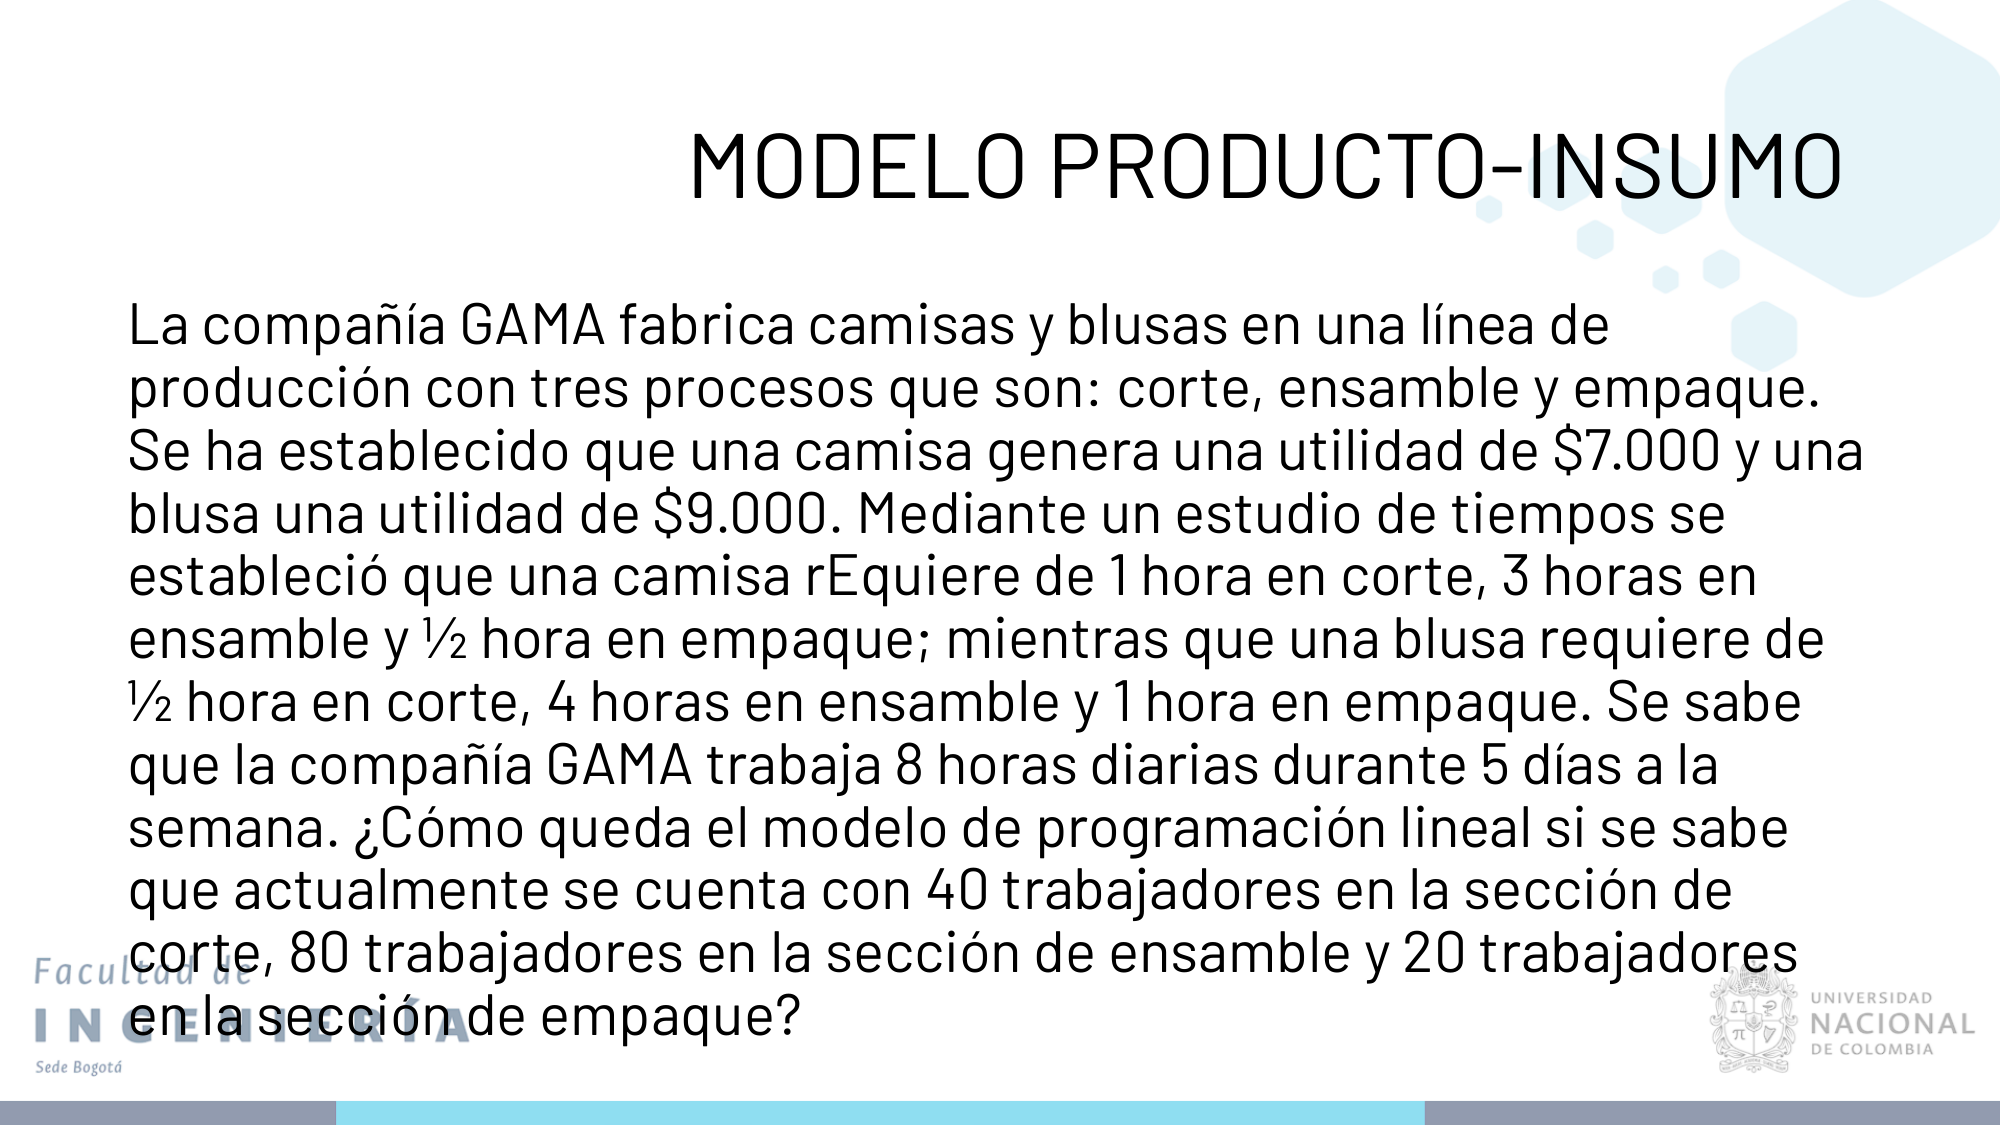

# MODELO PRODUCTO-INSUMO
La compañía GAMA fabrica camisas y blusas en una línea de producción con tres procesos que son: corte, ensamble y empaque. Se ha establecido que una camisa genera una utilidad de $7.000 y una blusa una utilidad de $9.000. Mediante un estudio de tiempos se estableció que una camisa rEquiere de 1 hora en corte, 3 horas en ensamble y ½ hora en empaque; mientras que una blusa requiere de ½ hora en corte, 4 horas en ensamble y 1 hora en empaque. Se sabe que la compañía GAMA trabaja 8 horas diarias durante 5 días a la semana. ¿Cómo queda el modelo de programación lineal si se sabe que actualmente se cuenta con 40 trabajadores en la sección de corte, 80 trabajadores en la sección de ensamble y 20 trabajadores en la sección de empaque?